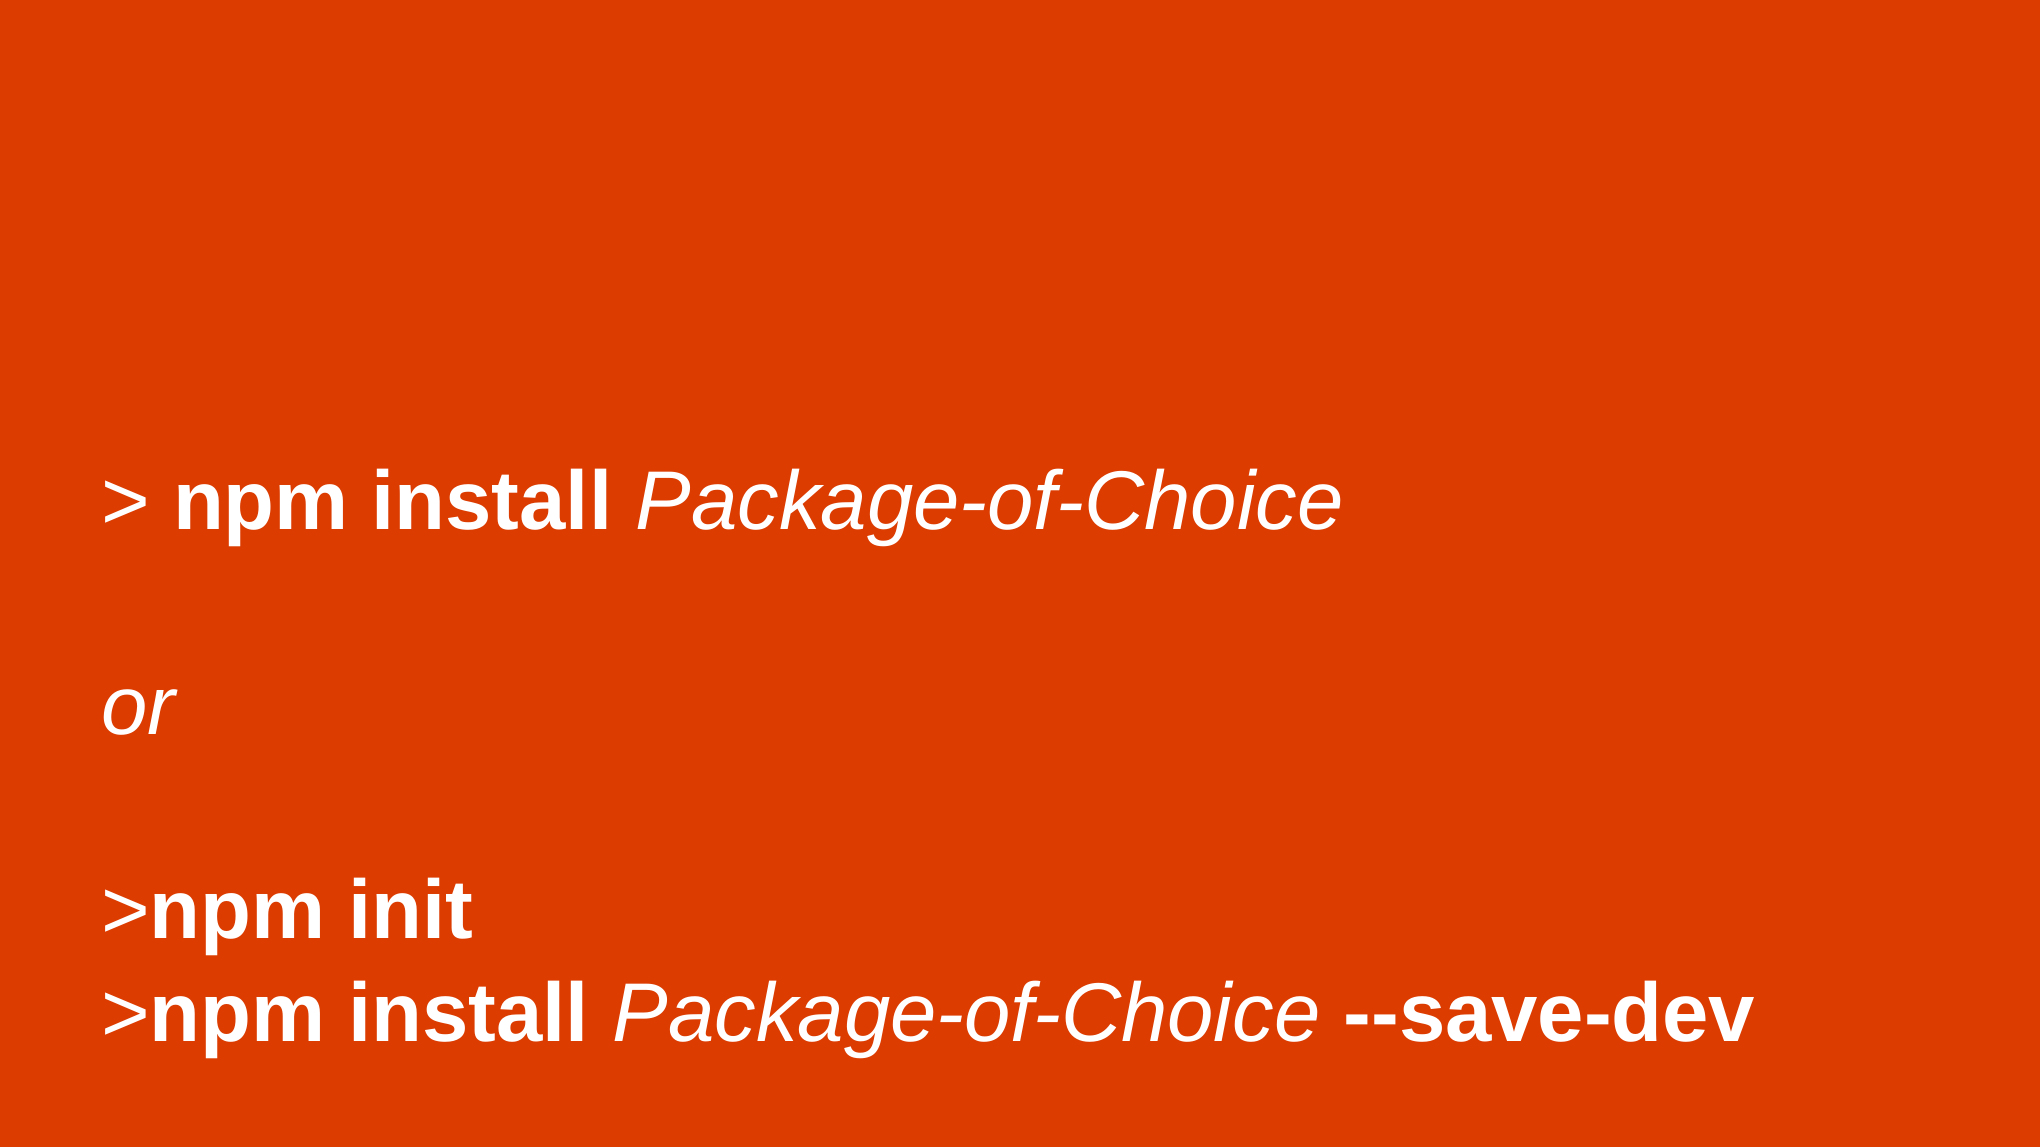

> npm install Package-of-Choice

or

>npm init
>npm install Package-of-Choice --save-dev